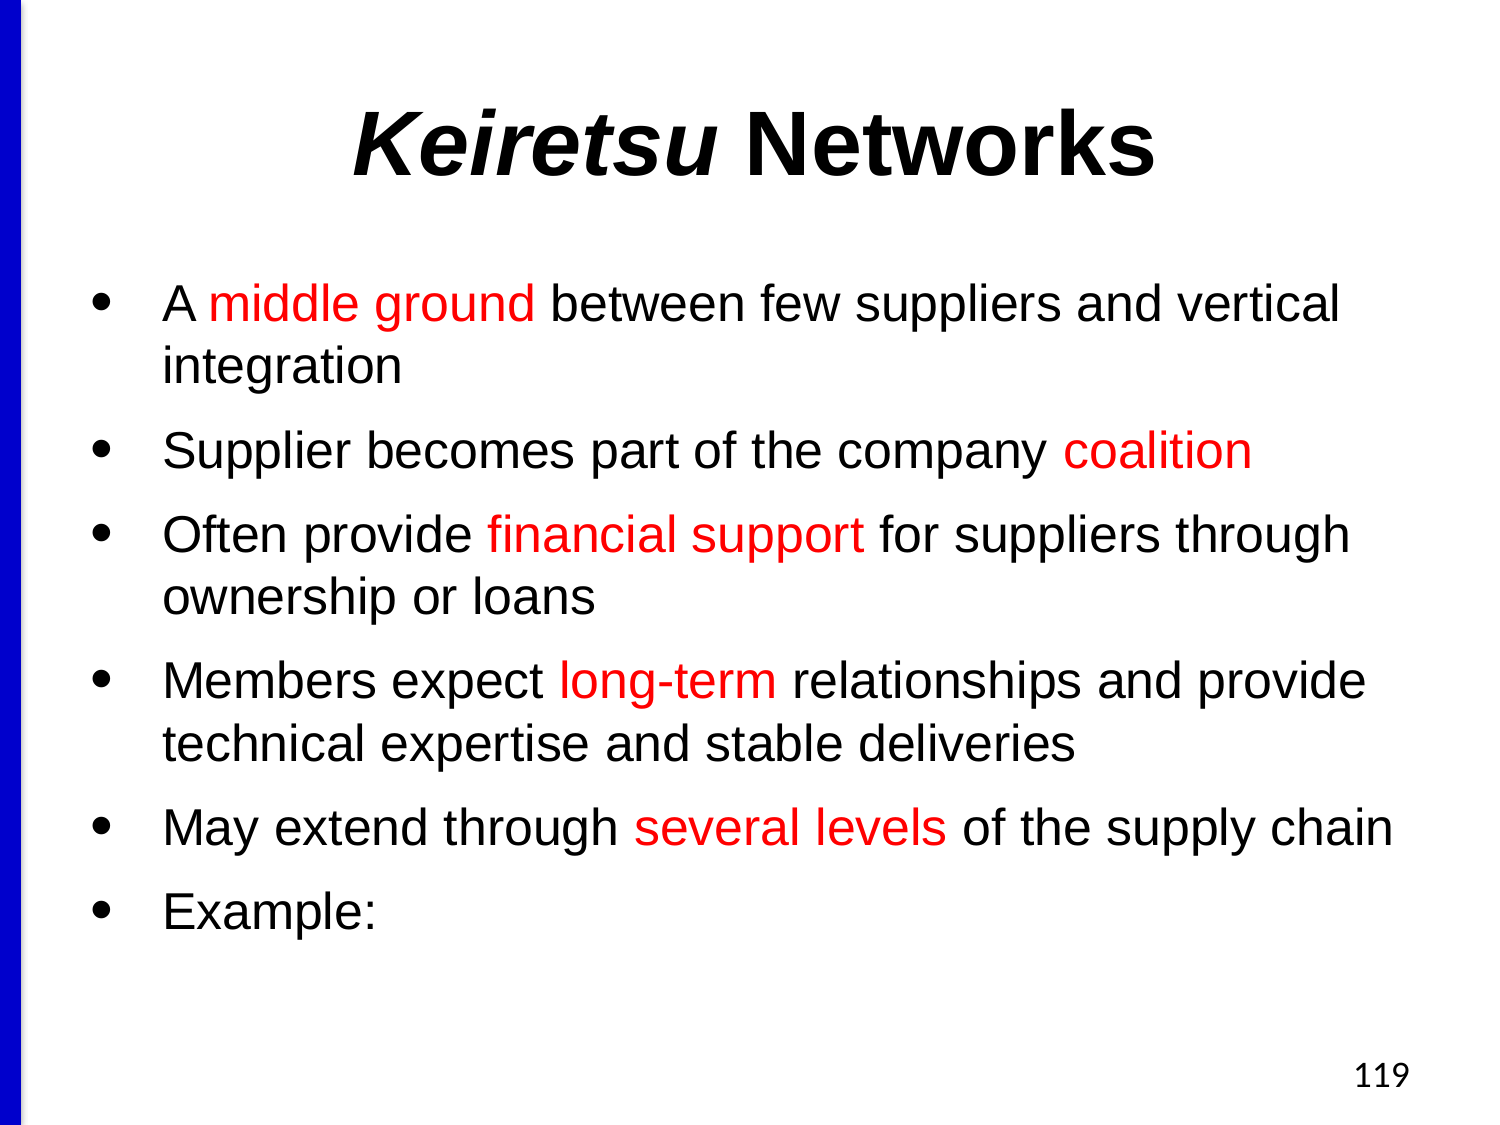

# Keiretsu Networks
A middle ground between few suppliers and vertical integration
Supplier becomes part of the company coalition
Often provide financial support for suppliers through ownership or loans
Members expect long-term relationships and provide technical expertise and stable deliveries
May extend through several levels of the supply chain
Example:
119